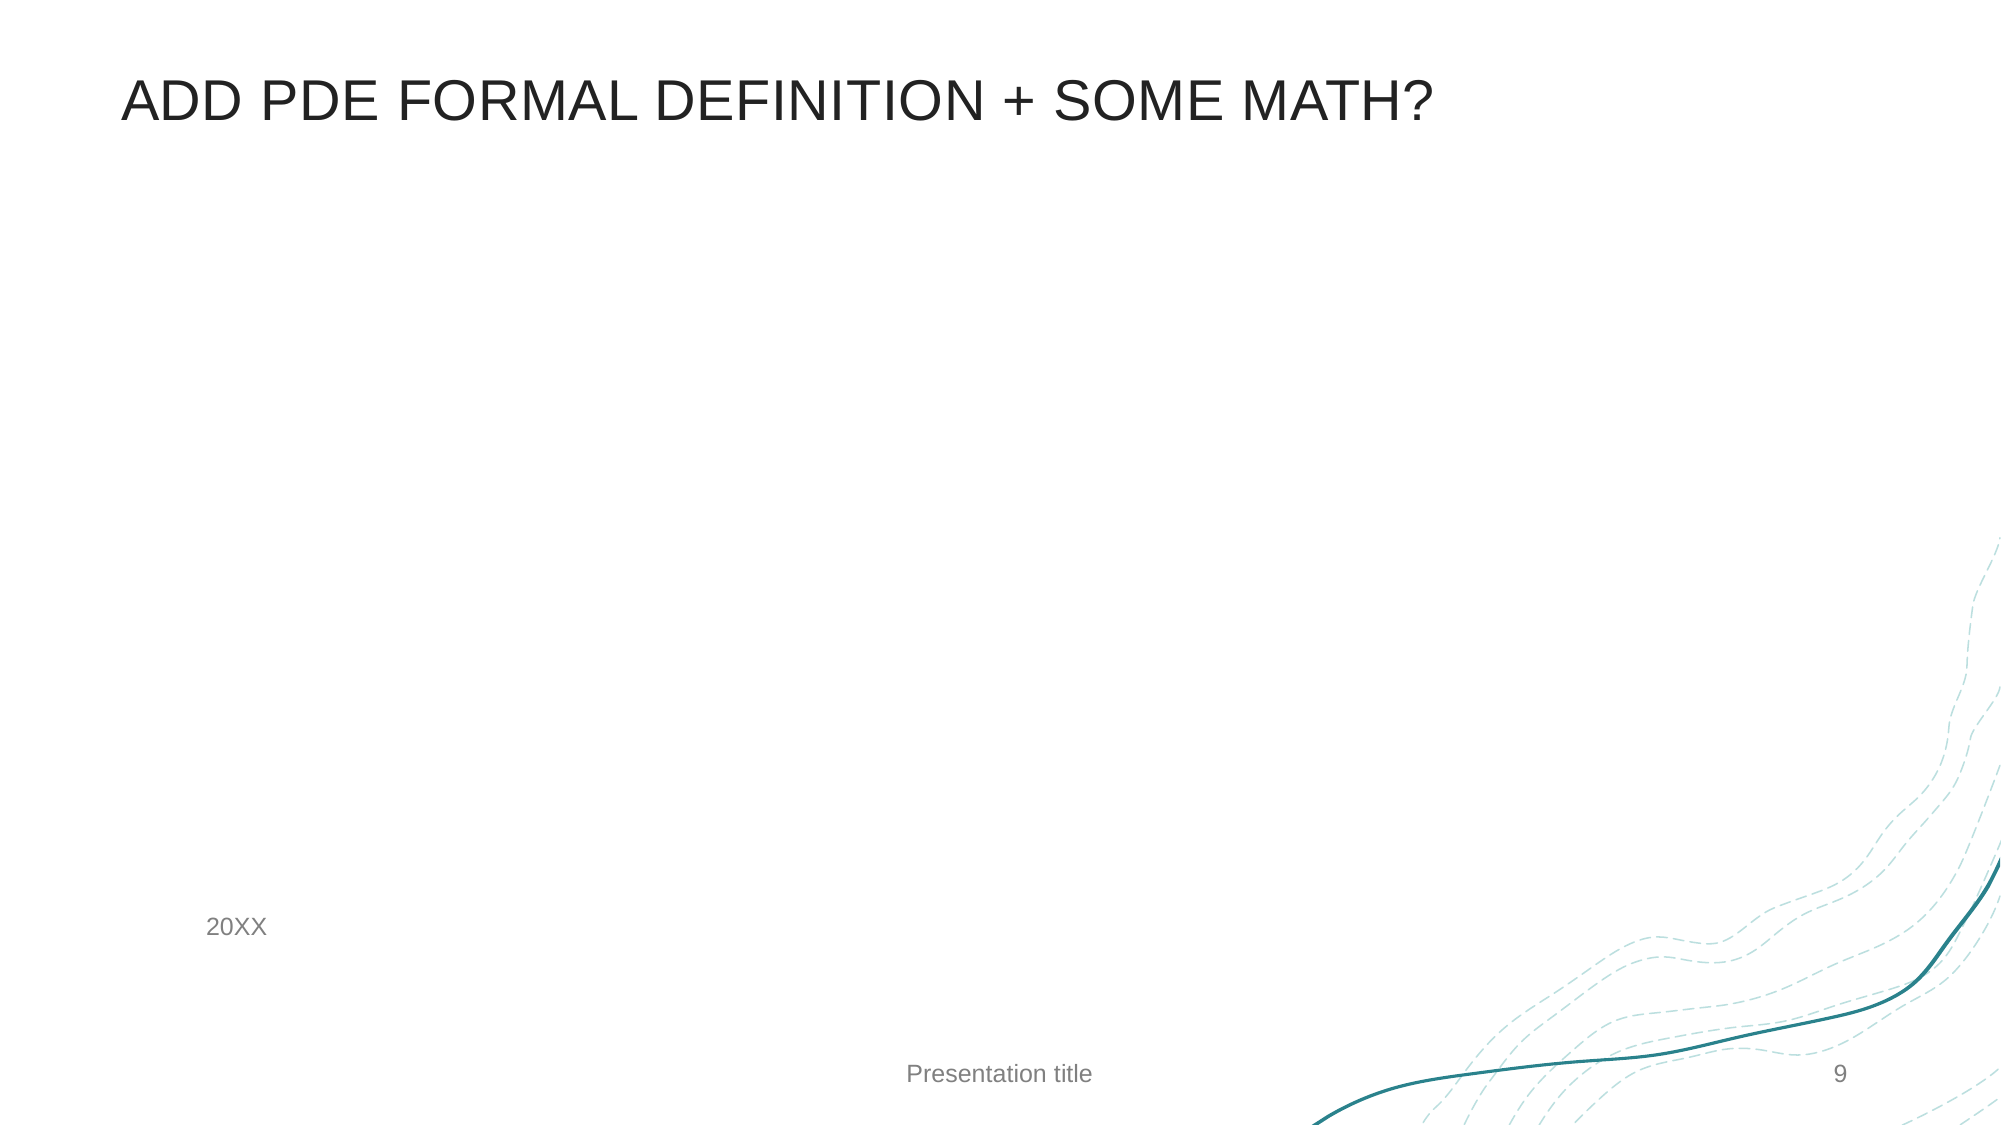

# Add PDE formal definition + some math?
20XX
Presentation title
9